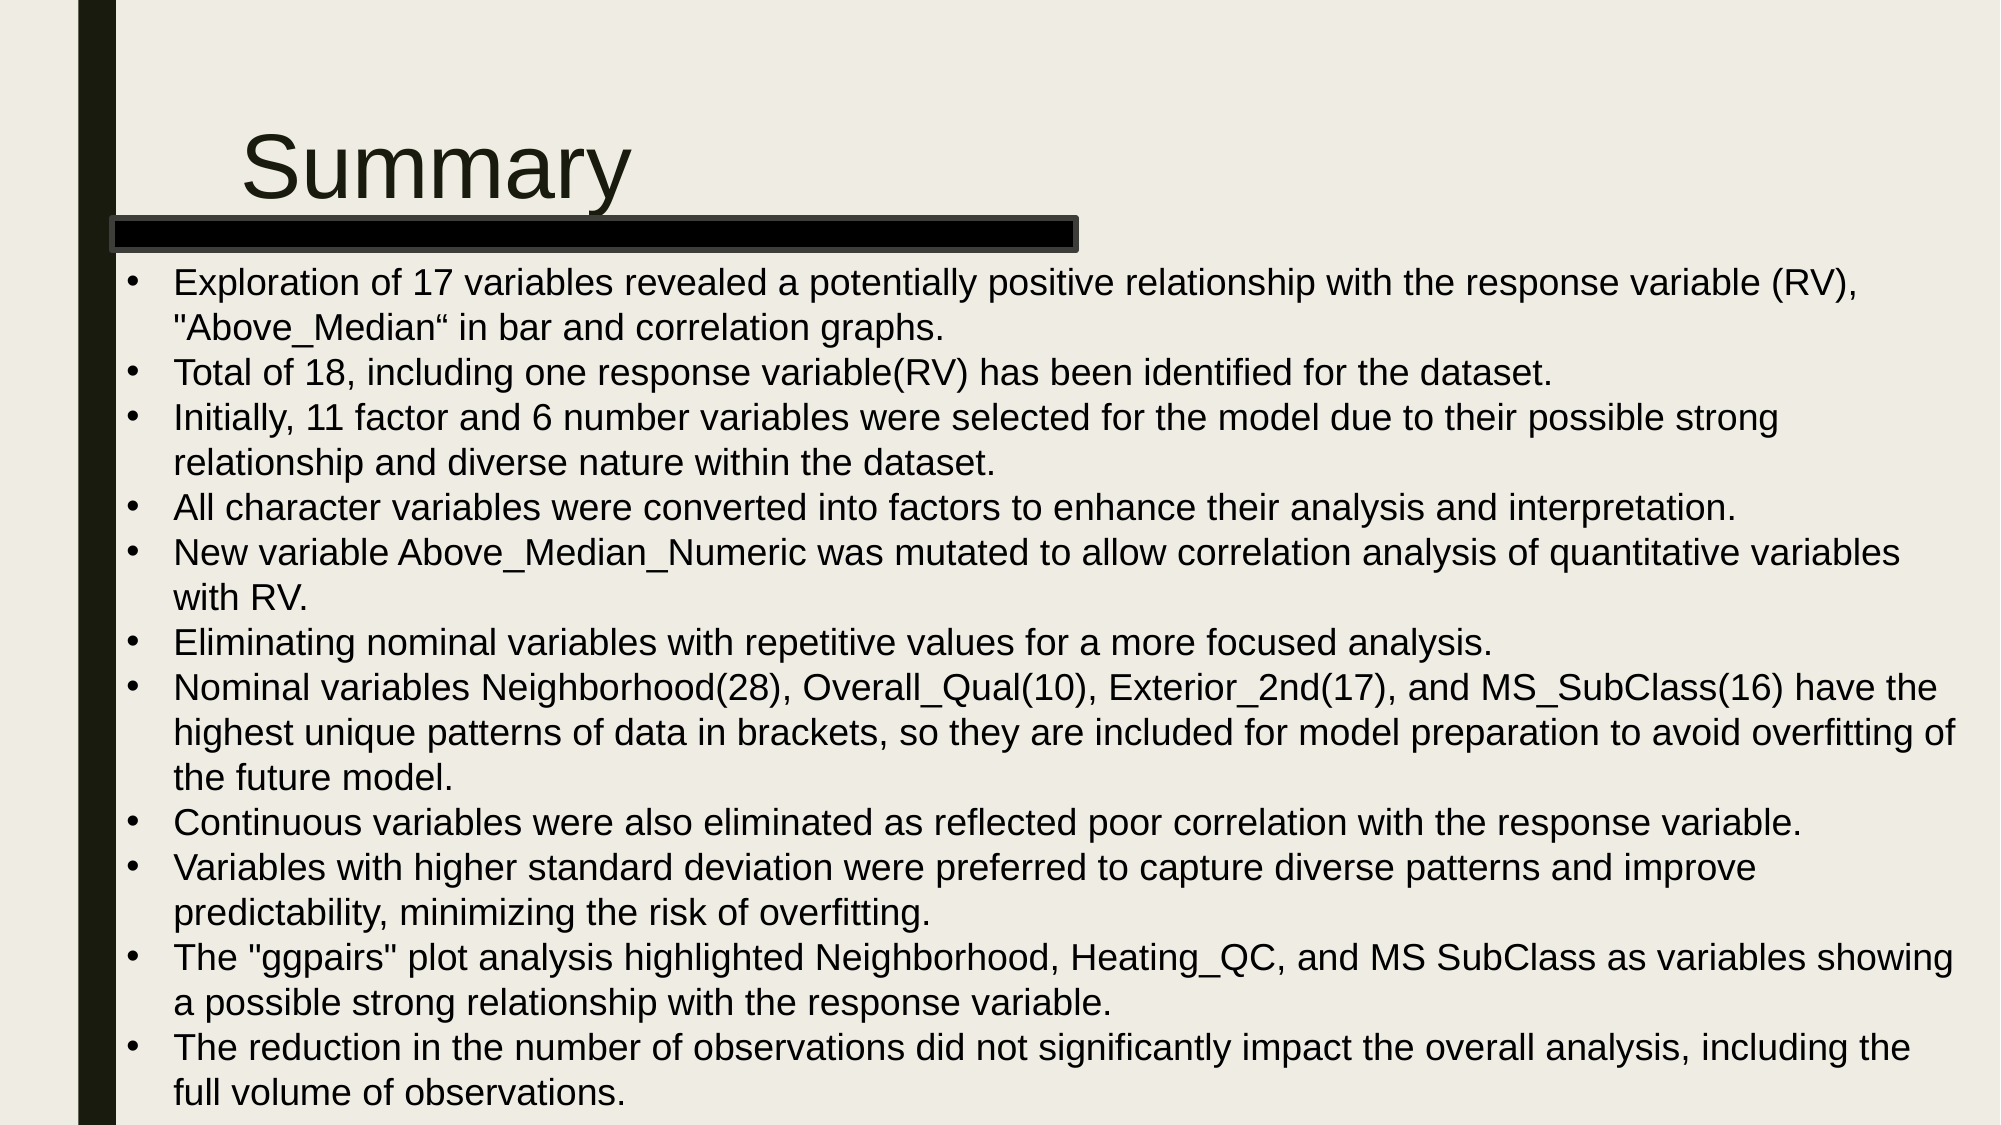

# Summary

Exploration of 17 variables revealed a potentially positive relationship with the response variable (RV), "Above_Median“ in bar and correlation graphs.
Total of 18, including one response variable(RV) has been identified for the dataset.
Initially, 11 factor and 6 number variables were selected for the model due to their possible strong relationship and diverse nature within the dataset.
All character variables were converted into factors to enhance their analysis and interpretation.
New variable Above_Median_Numeric was mutated to allow correlation analysis of quantitative variables with RV.
Eliminating nominal variables with repetitive values for a more focused analysis.
Nominal variables Neighborhood(28), Overall_Qual(10), Exterior_2nd(17), and MS_SubClass(16) have the highest unique patterns of data in brackets, so they are included for model preparation to avoid overfitting of the future model.
Continuous variables were also eliminated as reflected poor correlation with the response variable.
Variables with higher standard deviation were preferred to capture diverse patterns and improve predictability, minimizing the risk of overfitting.
The "ggpairs" plot analysis highlighted Neighborhood, Heating_QC, and MS SubClass as variables showing a possible strong relationship with the response variable.
The reduction in the number of observations did not significantly impact the overall analysis, including the full volume of observations.